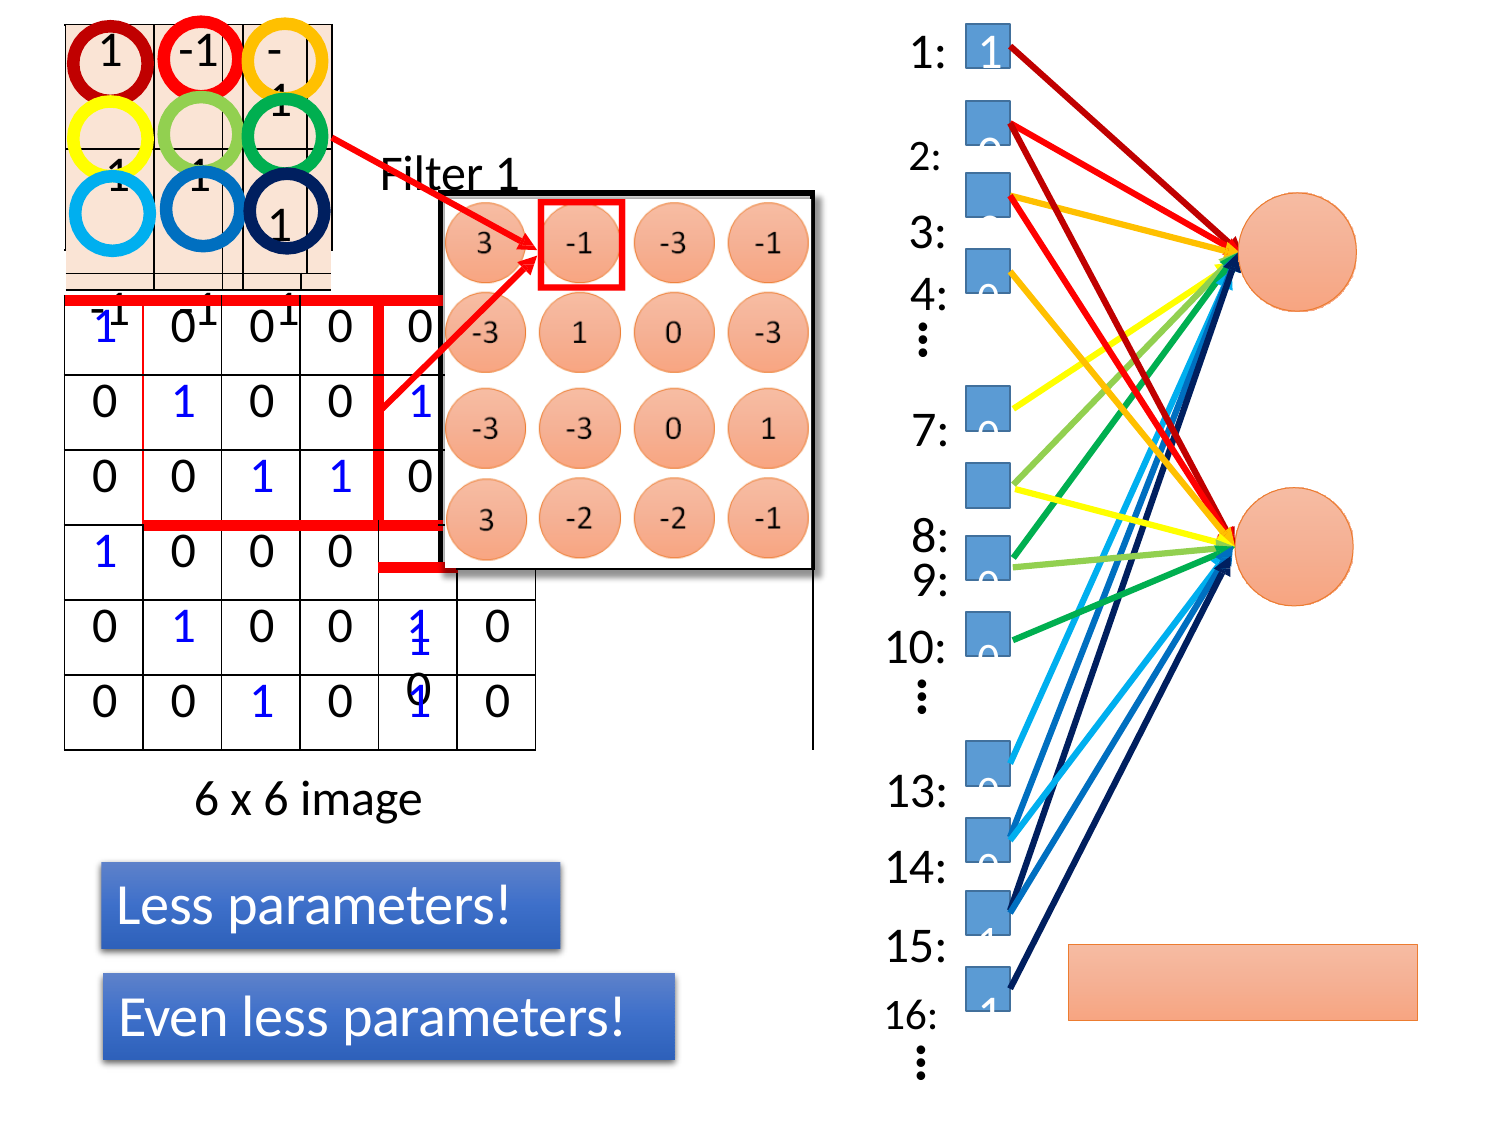

1:	1
2:	0
3:	0

| 1 |  | -1 |  | -1 |  |  |  |  |  |
| --- | --- | --- | --- | --- | --- | --- | --- | --- | --- |
| -1 |  | 1 |  | -1 |  |  |  | Filter 1 |  |
|  |  |  |  |  |  |  |  |  |  |
| -1 |  | -1 |  | 1 |  |  |  | 1 0 |  |

|  |  |  |  |  |  |  |  |
| --- | --- | --- | --- | --- | --- | --- | --- |
| 1 | 0 | 0 | 0 | 0 |  |  |  |
| 0 | 1 | 0 | 0 | 1 |  |  |  |
| 0 | 0 | 1 | 1 | 0 |  |  |  |
| 1 | 0 | 0 | 0 |  |  |  |  |
|  |  |  |  |  |  |  |  |
| 0 | 1 | 0 | 0 | 1 |  | 0 |  |
| 0 | 0 | 1 | 0 | 1 |  | 0 |  |

3
4:	0

…
1
0
0
7:	0
8:	1

-1
9:	0

10:	0

…
13:	0

6 x 6 image
14:	0

Less parameters!
15:	1

Shared weights
16:	1

Even less parameters!
…